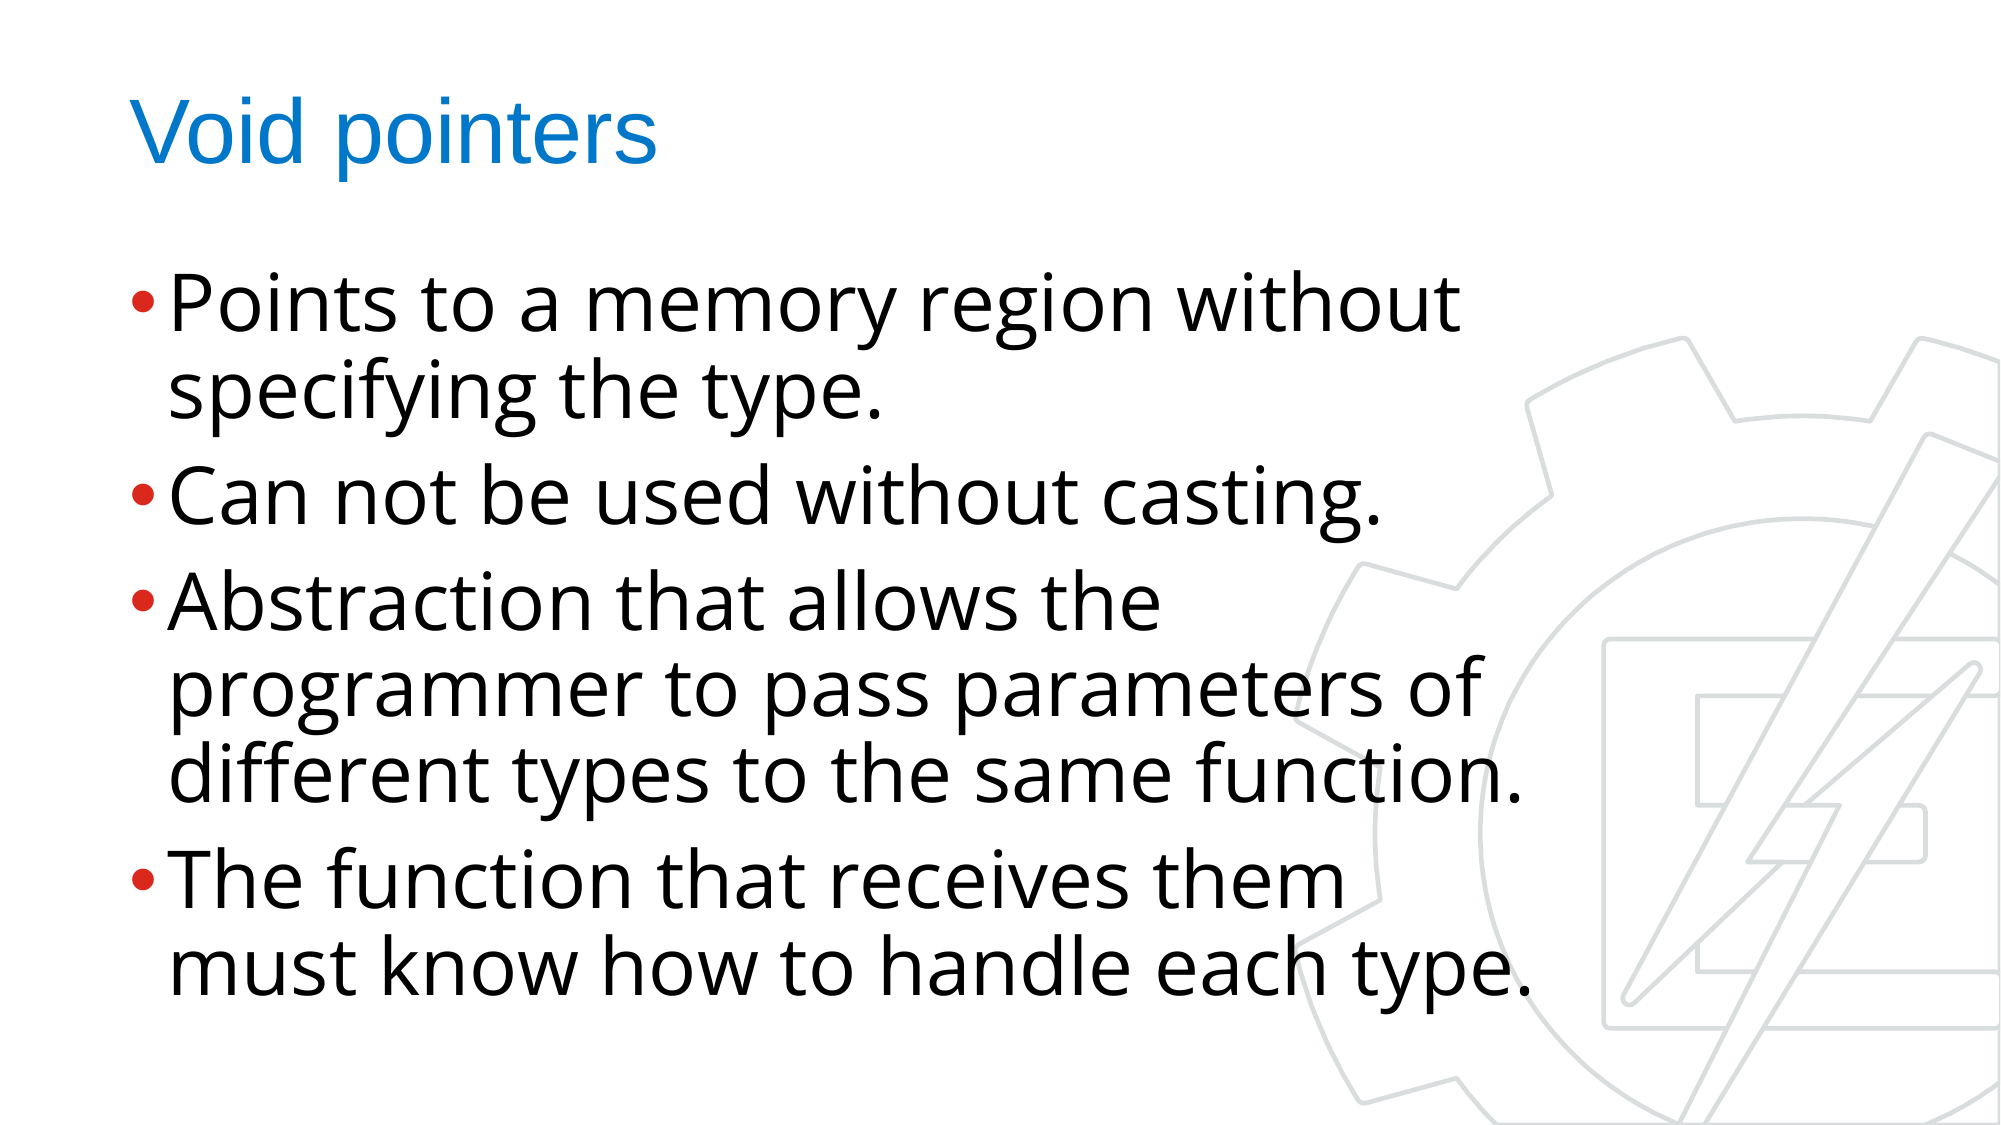

# Void pointers
Points to a memory region without specifying the type.
Can not be used without casting.
Abstraction that allows the programmer to pass parameters of different types to the same function.
The function that receives them must know how to handle each type.